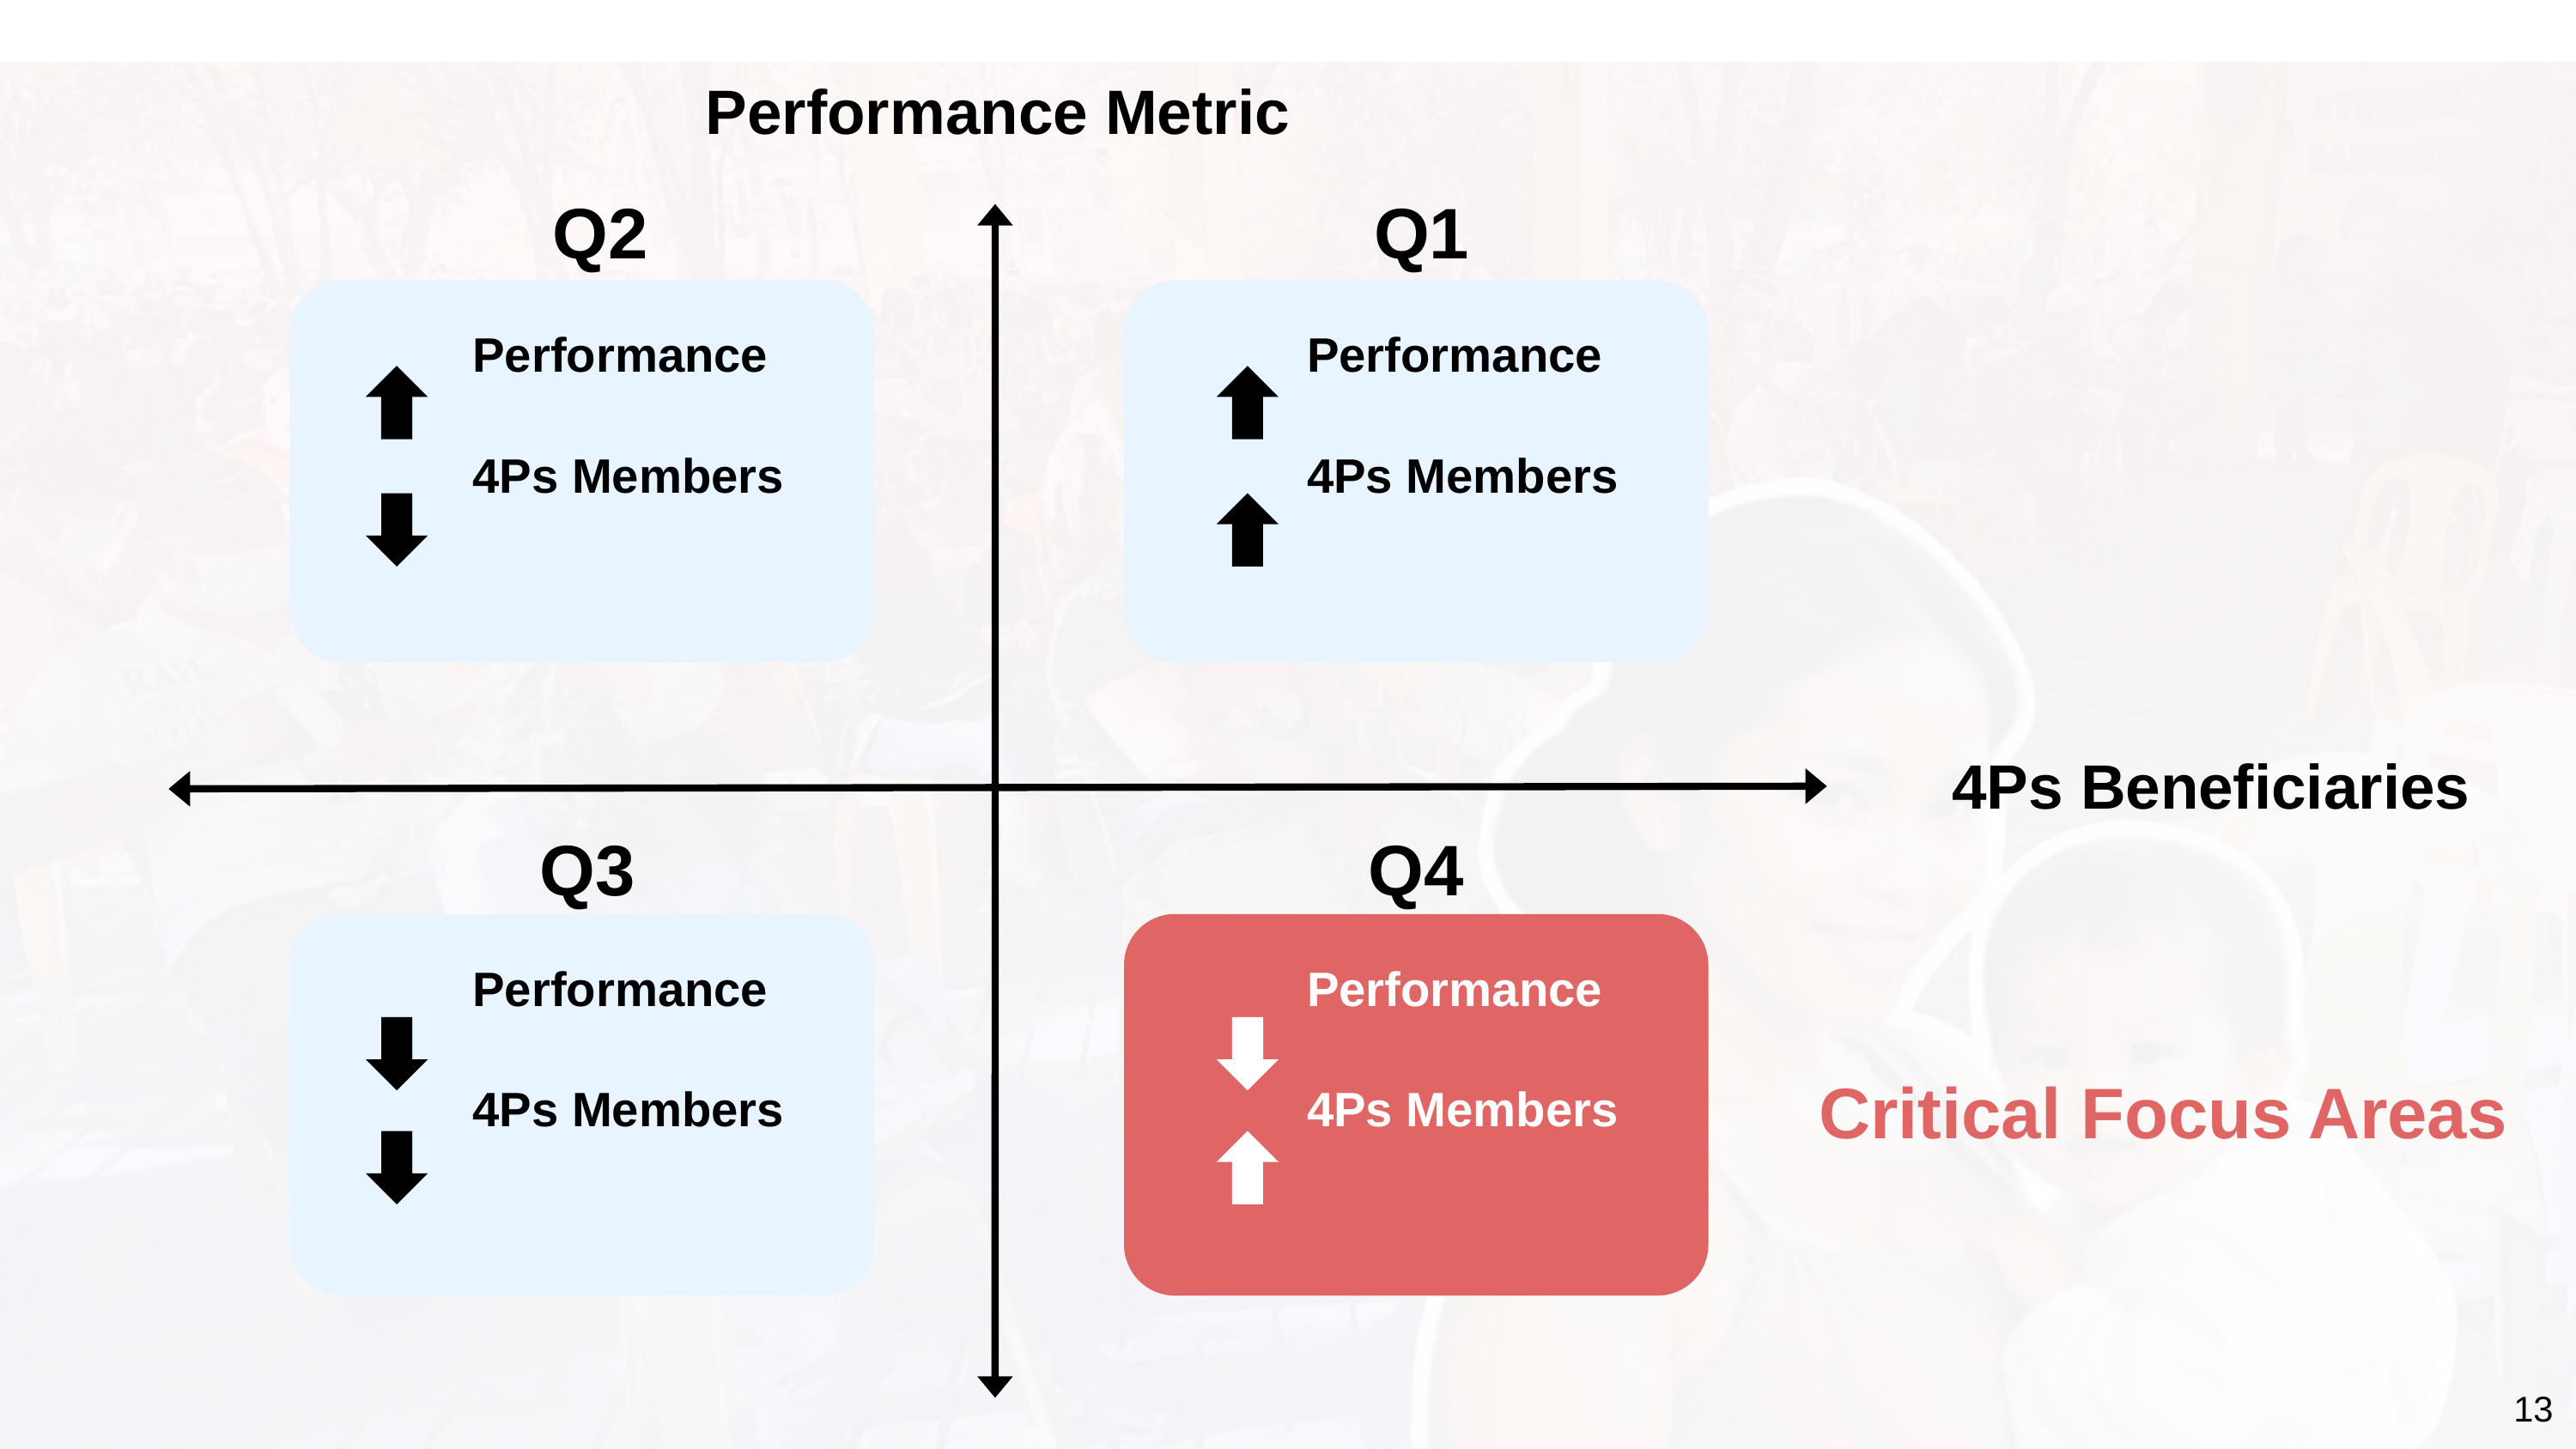

Performance Metric

Q2
Q1

             Performance
             4Ps Members

             Performance
             4Ps Members

4Ps Beneficiaries
Q3
Q4

             Performance
             4Ps Members

             Performance
             4Ps Members

Critical Focus Areas

13